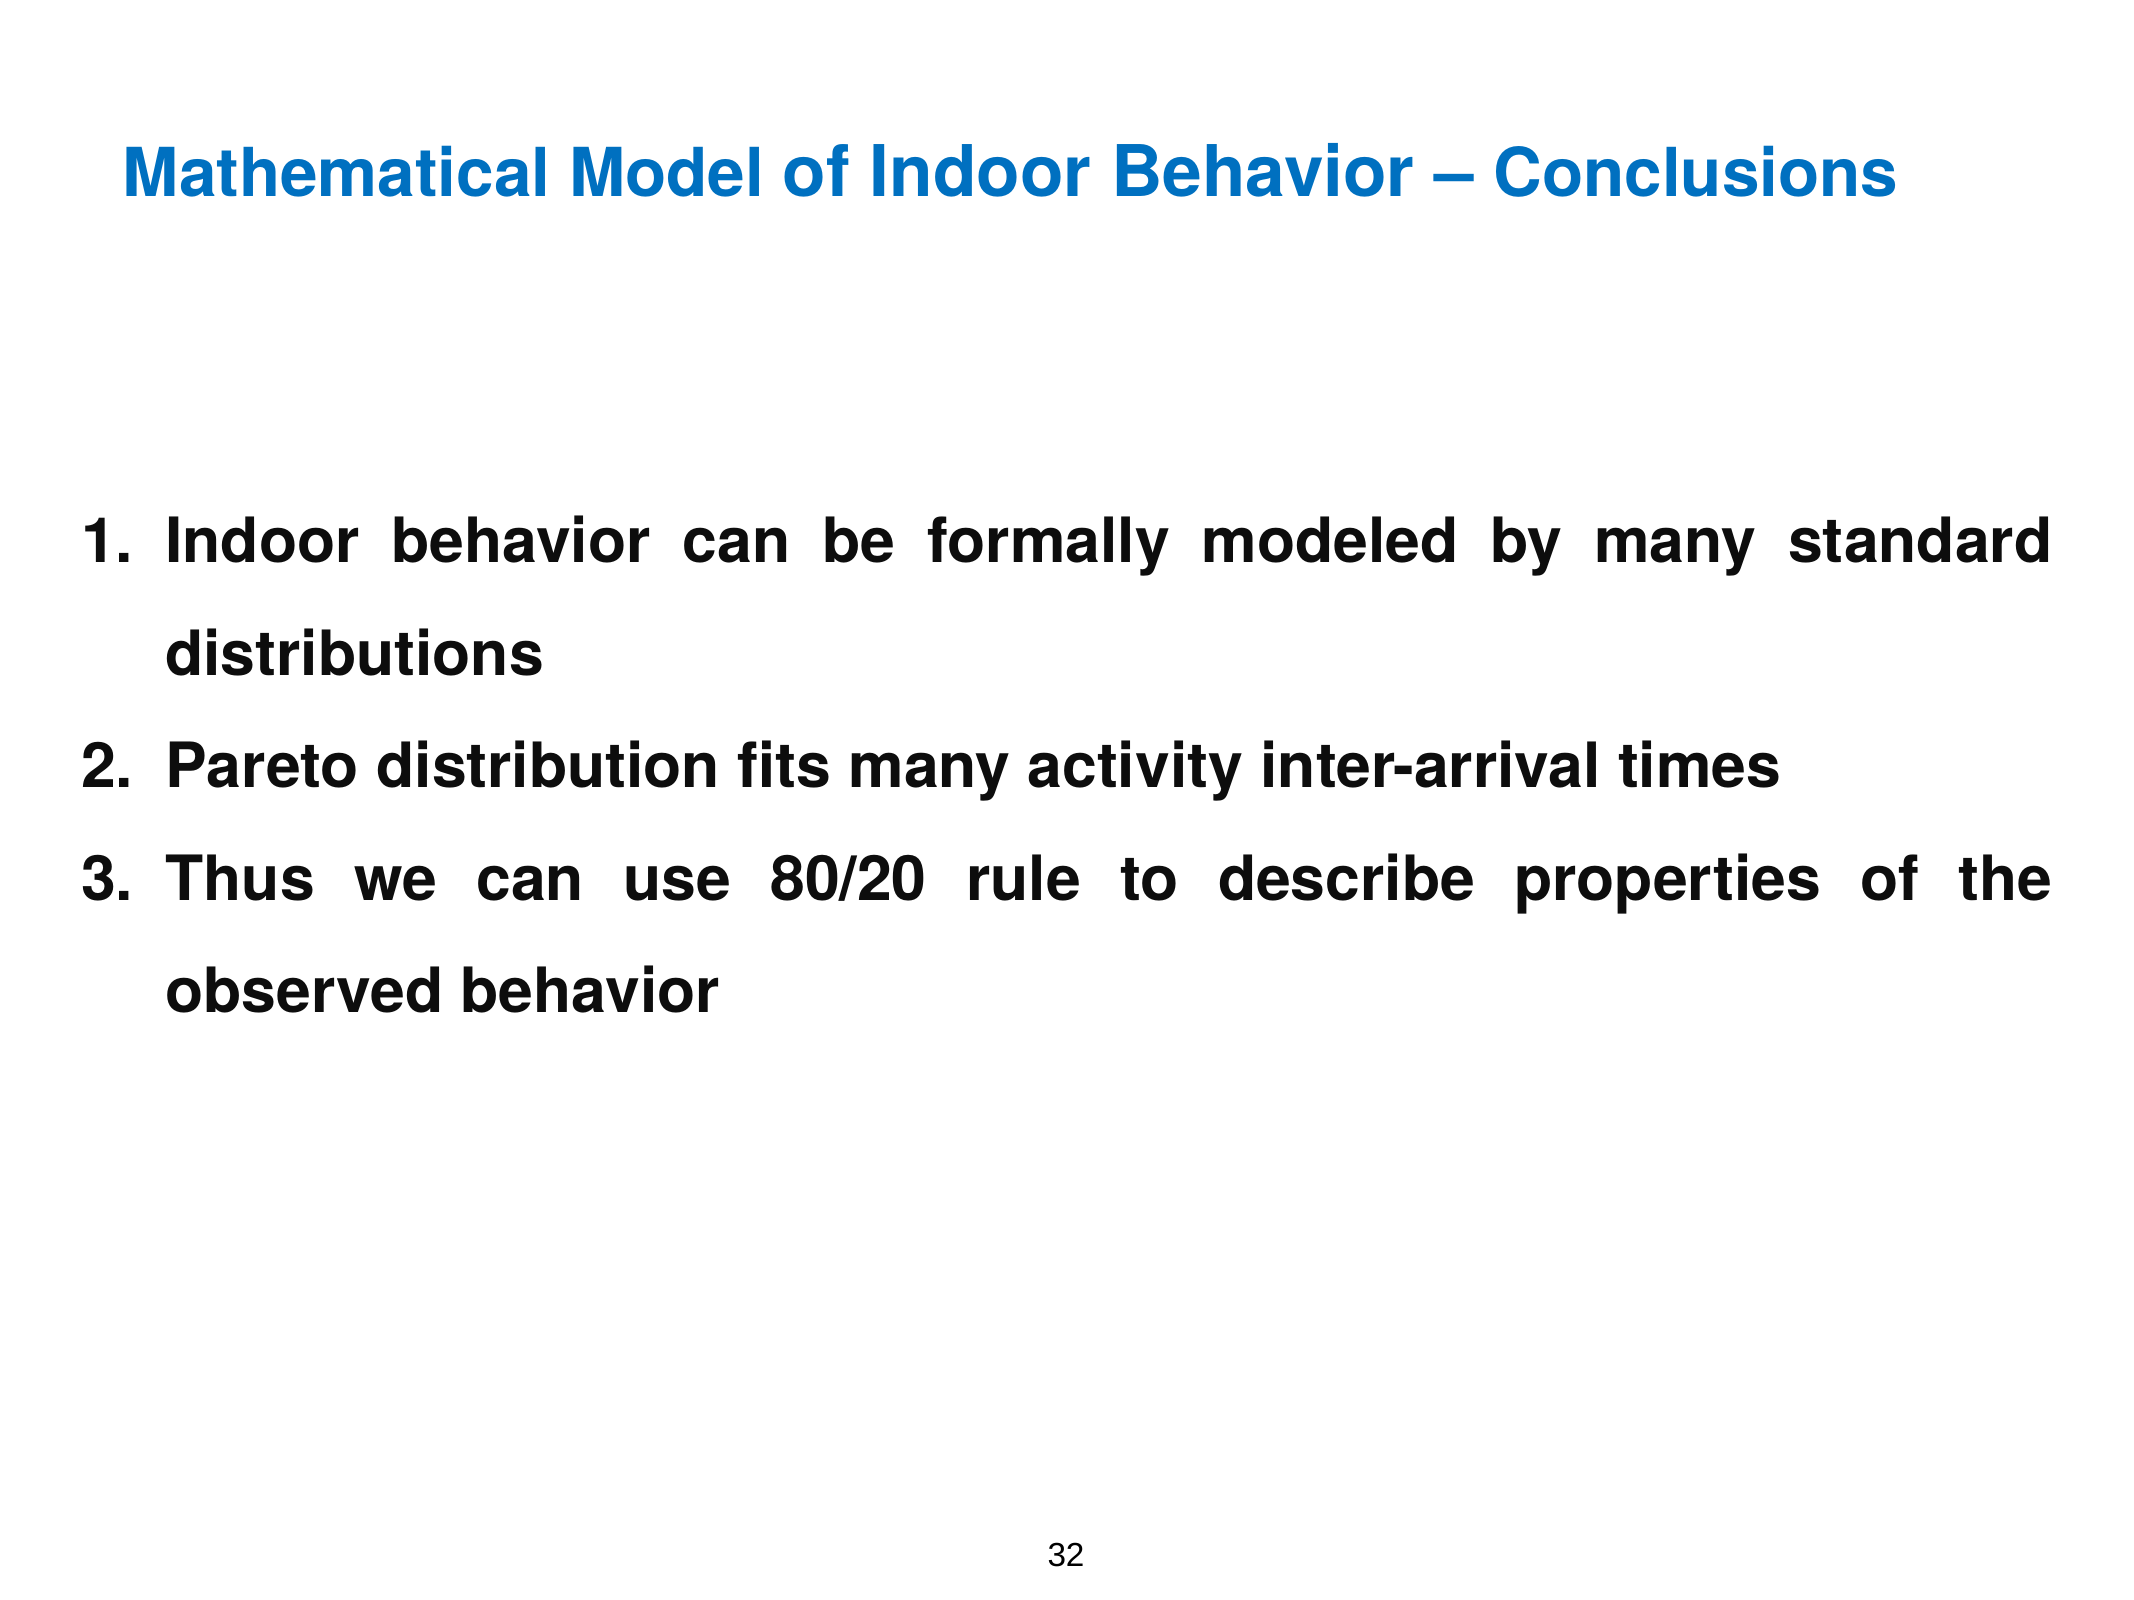

Mathematical Model of Indoor Behavior – Conclusions

Indoor behavior can be formally modeled by many standard distributions
Pareto distribution fits many activity inter-arrival times
Thus we can use 80/20 rule to describe properties of the observed behavior

32